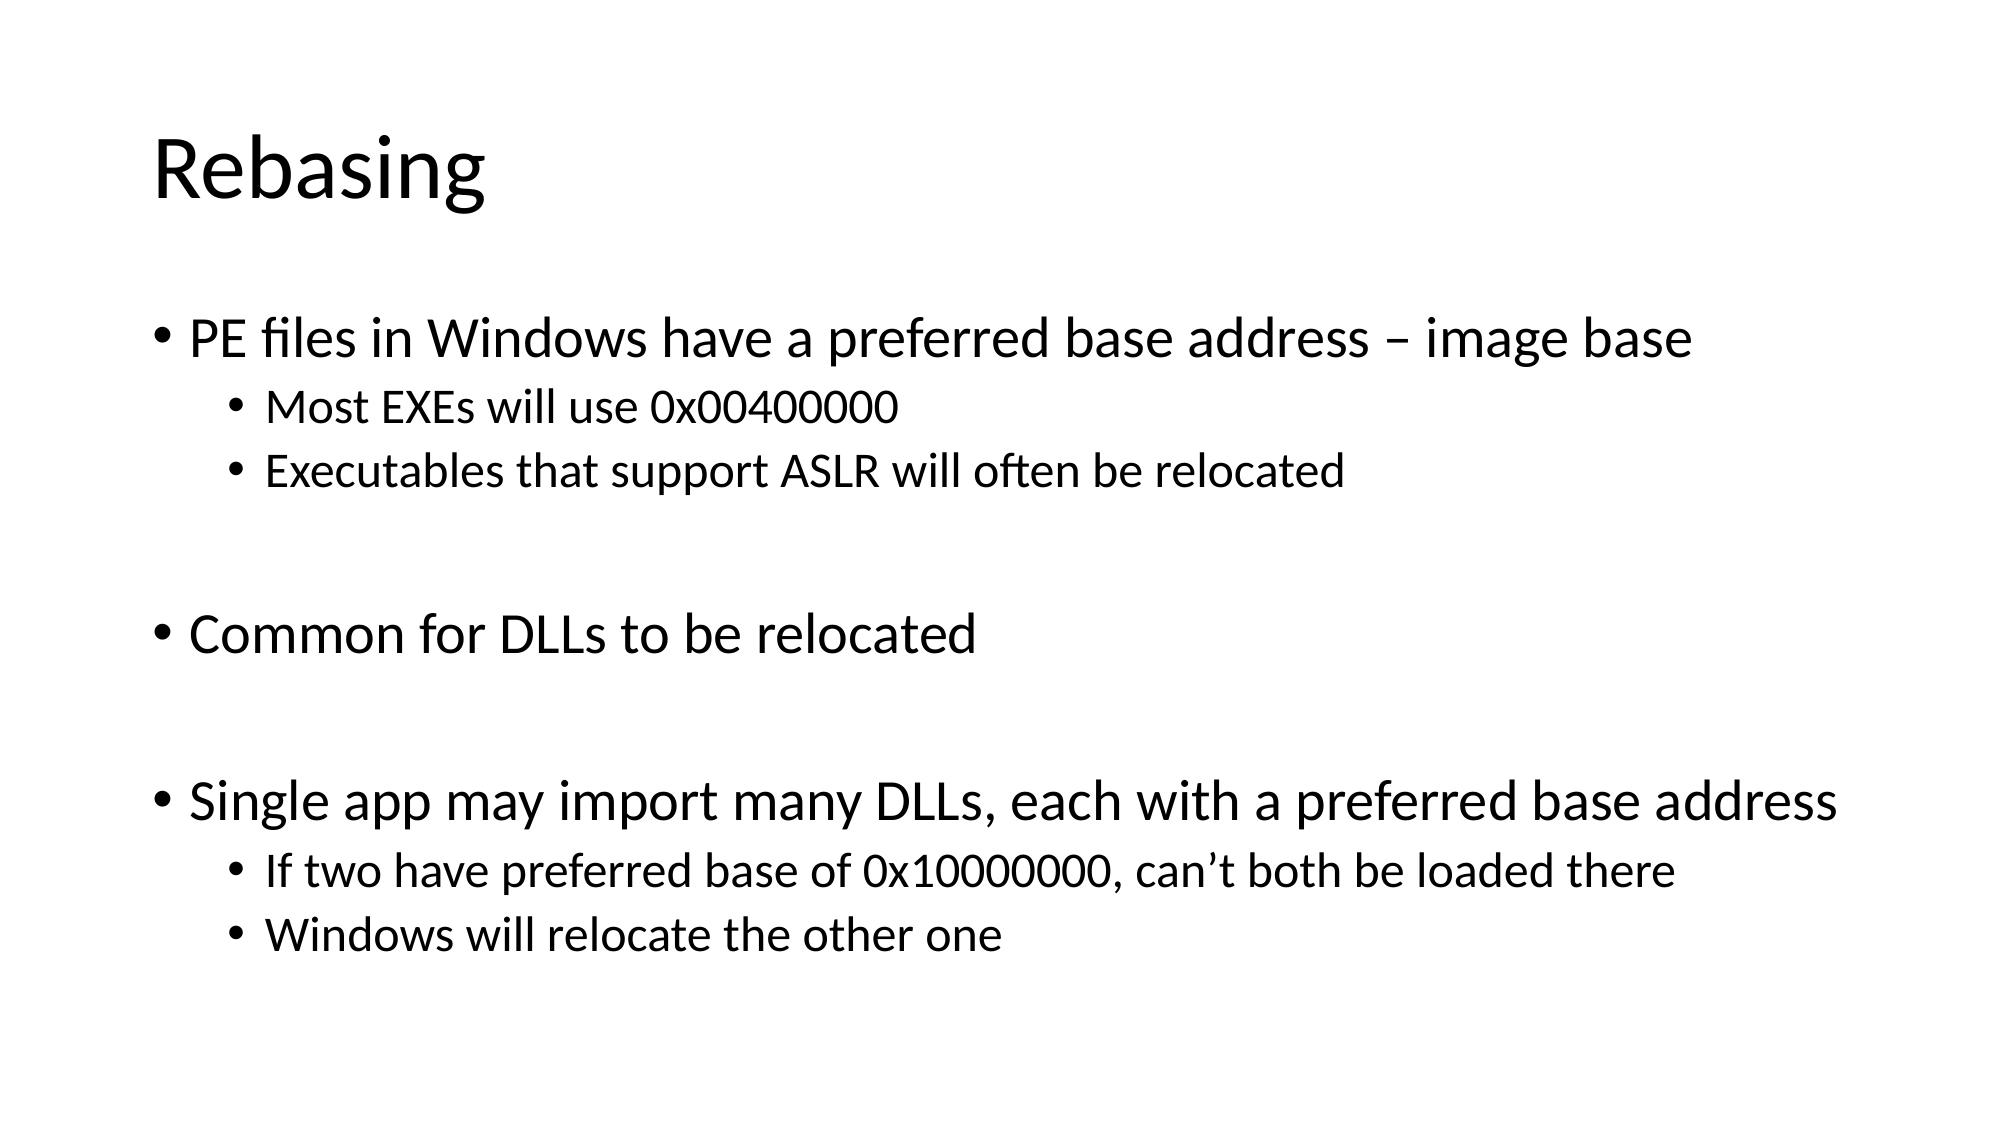

# Rebasing
PE files in Windows have a preferred base address – image base
Most EXEs will use 0x00400000
Executables that support ASLR will often be relocated

Common for DLLs to be relocated

Single app may import many DLLs, each with a preferred base address
If two have preferred base of 0x10000000, can’t both be loaded there
Windows will relocate the other one